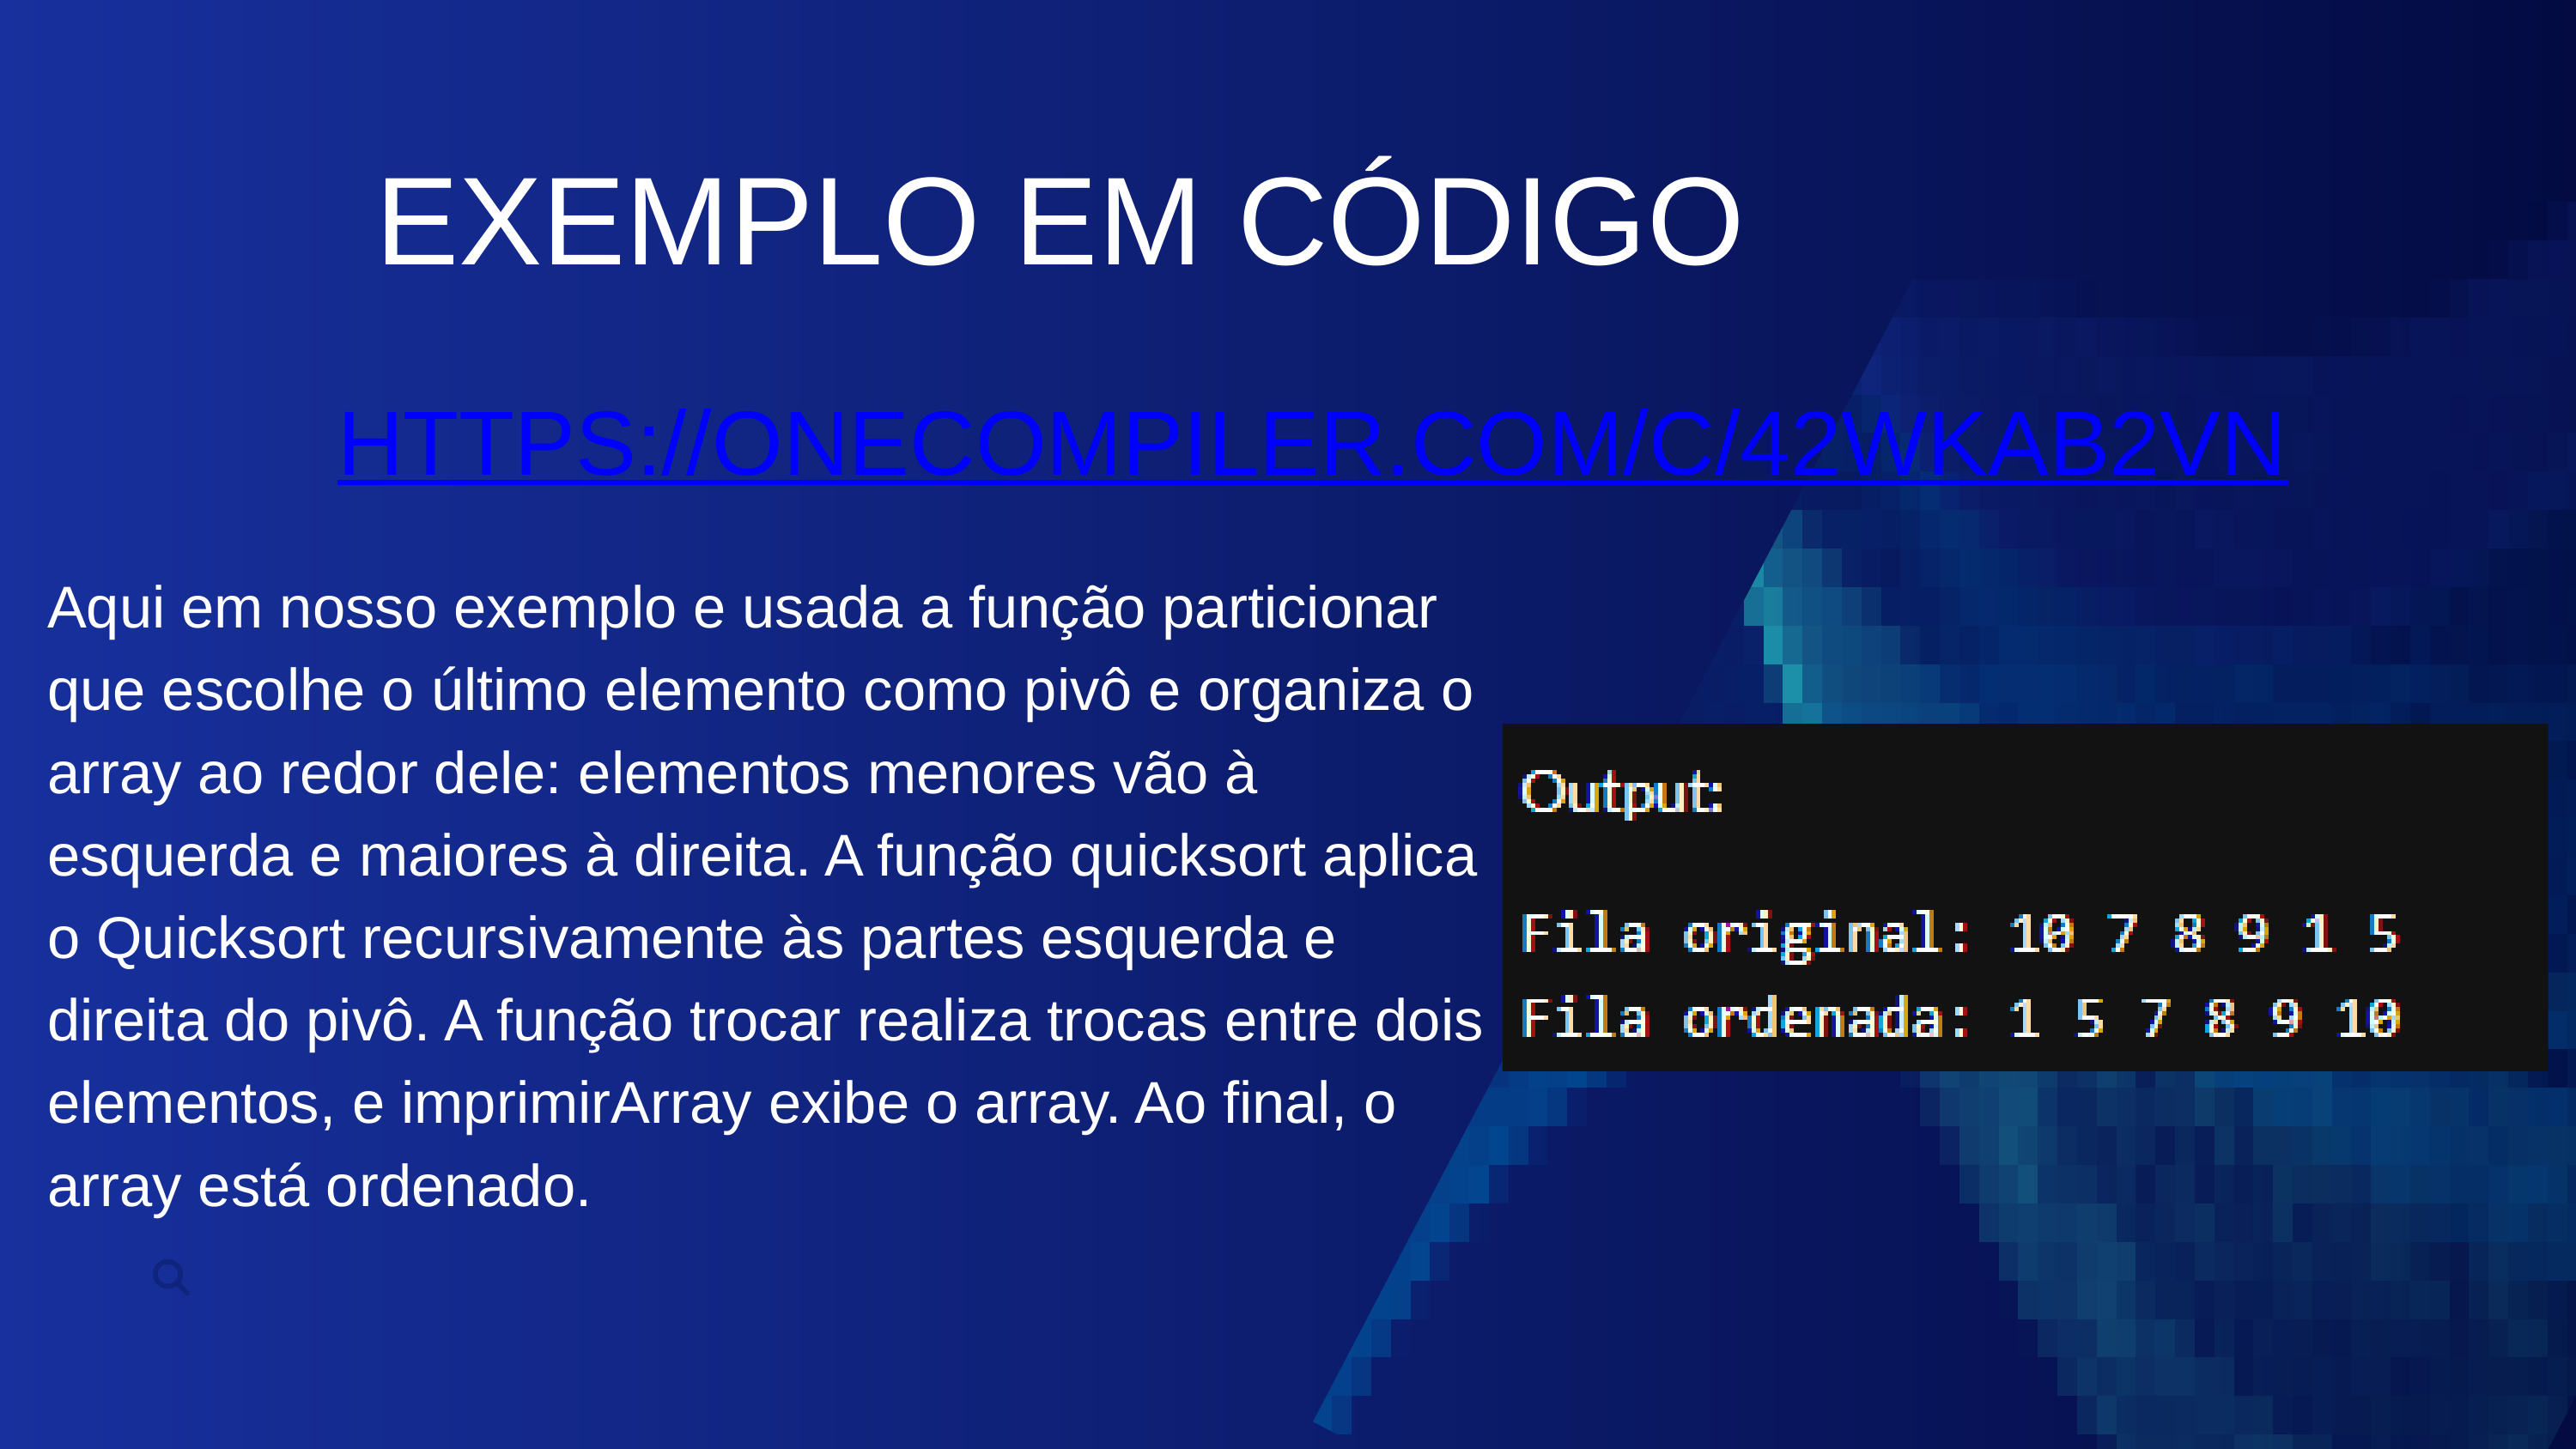

EXEMPLO EM CÓDIGO

HTTPS://ONECOMPILER.COM/C/42WKAB2VN
Aqui em nosso exemplo e usada a função particionar que escolhe o último elemento como pivô e organiza o array ao redor dele: elementos menores vão à esquerda e maiores à direita. A função quicksort aplica o Quicksort recursivamente às partes esquerda e direita do pivô. A função trocar realiza trocas entre dois elementos, e imprimirArray exibe o array. Ao final, o array está ordenado.